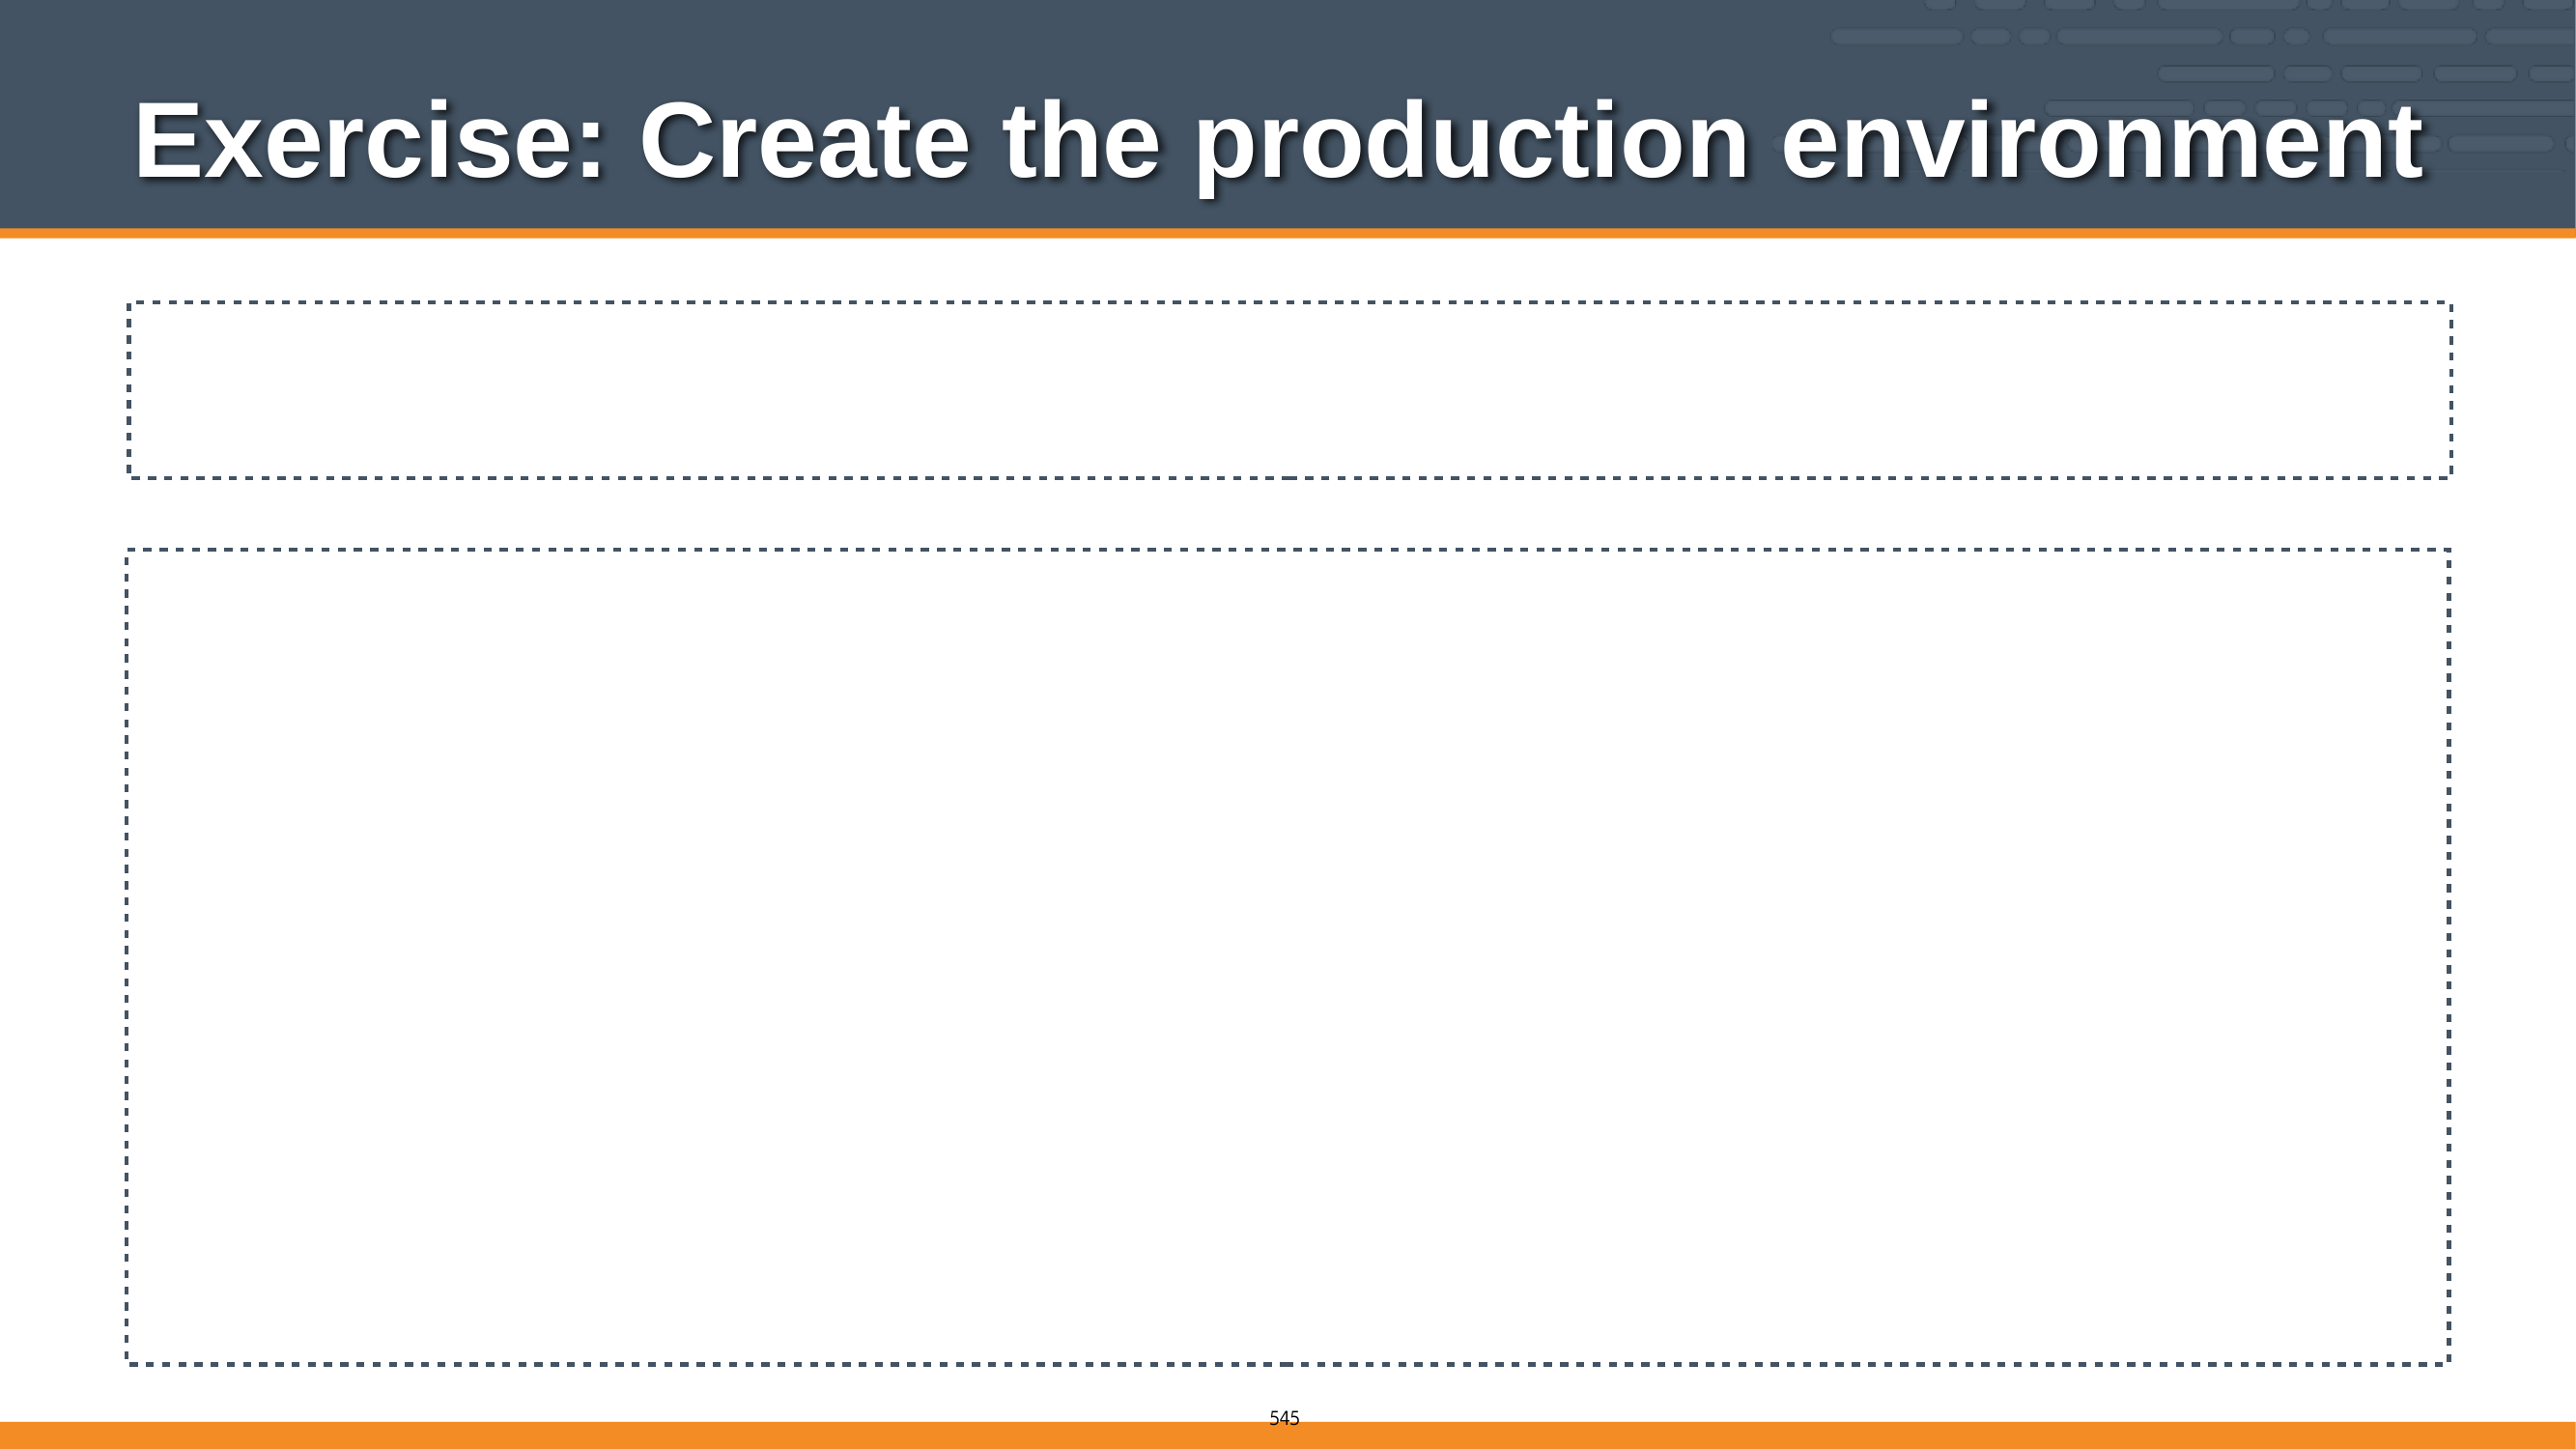

# Exercise: Create the production environment
$ knife environment from file production.rb
Updated Environment production
545